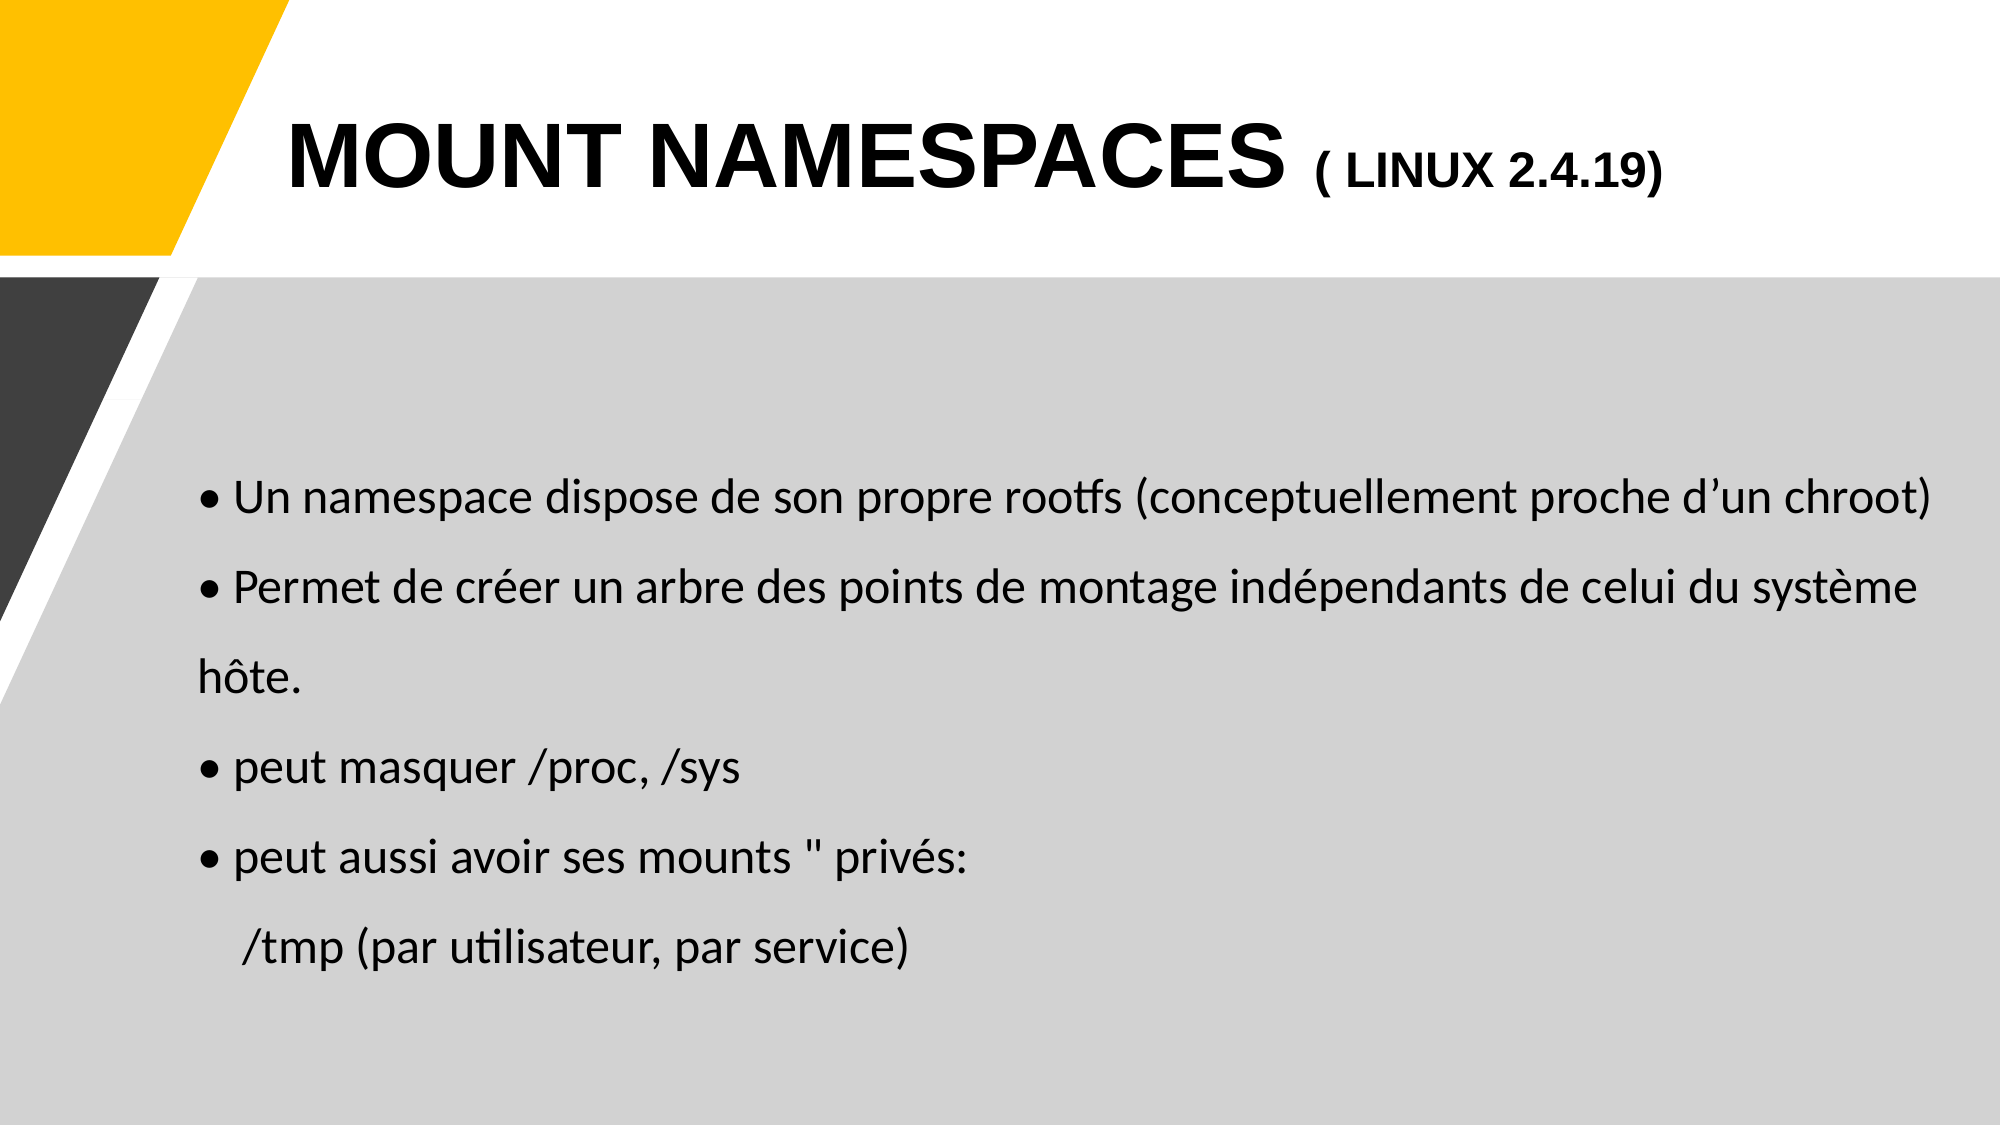

# MOUNT NAMESPACES ( LINUX 2.4.19)

• Un namespace dispose de son propre rootfs (conceptuellement proche d’un chroot)
• Permet de créer un arbre des points de montage indépendants de celui du système hôte.
• peut masquer /proc, /sys
• peut aussi avoir ses mounts " privés:
    /tmp (par utilisateur, par service)